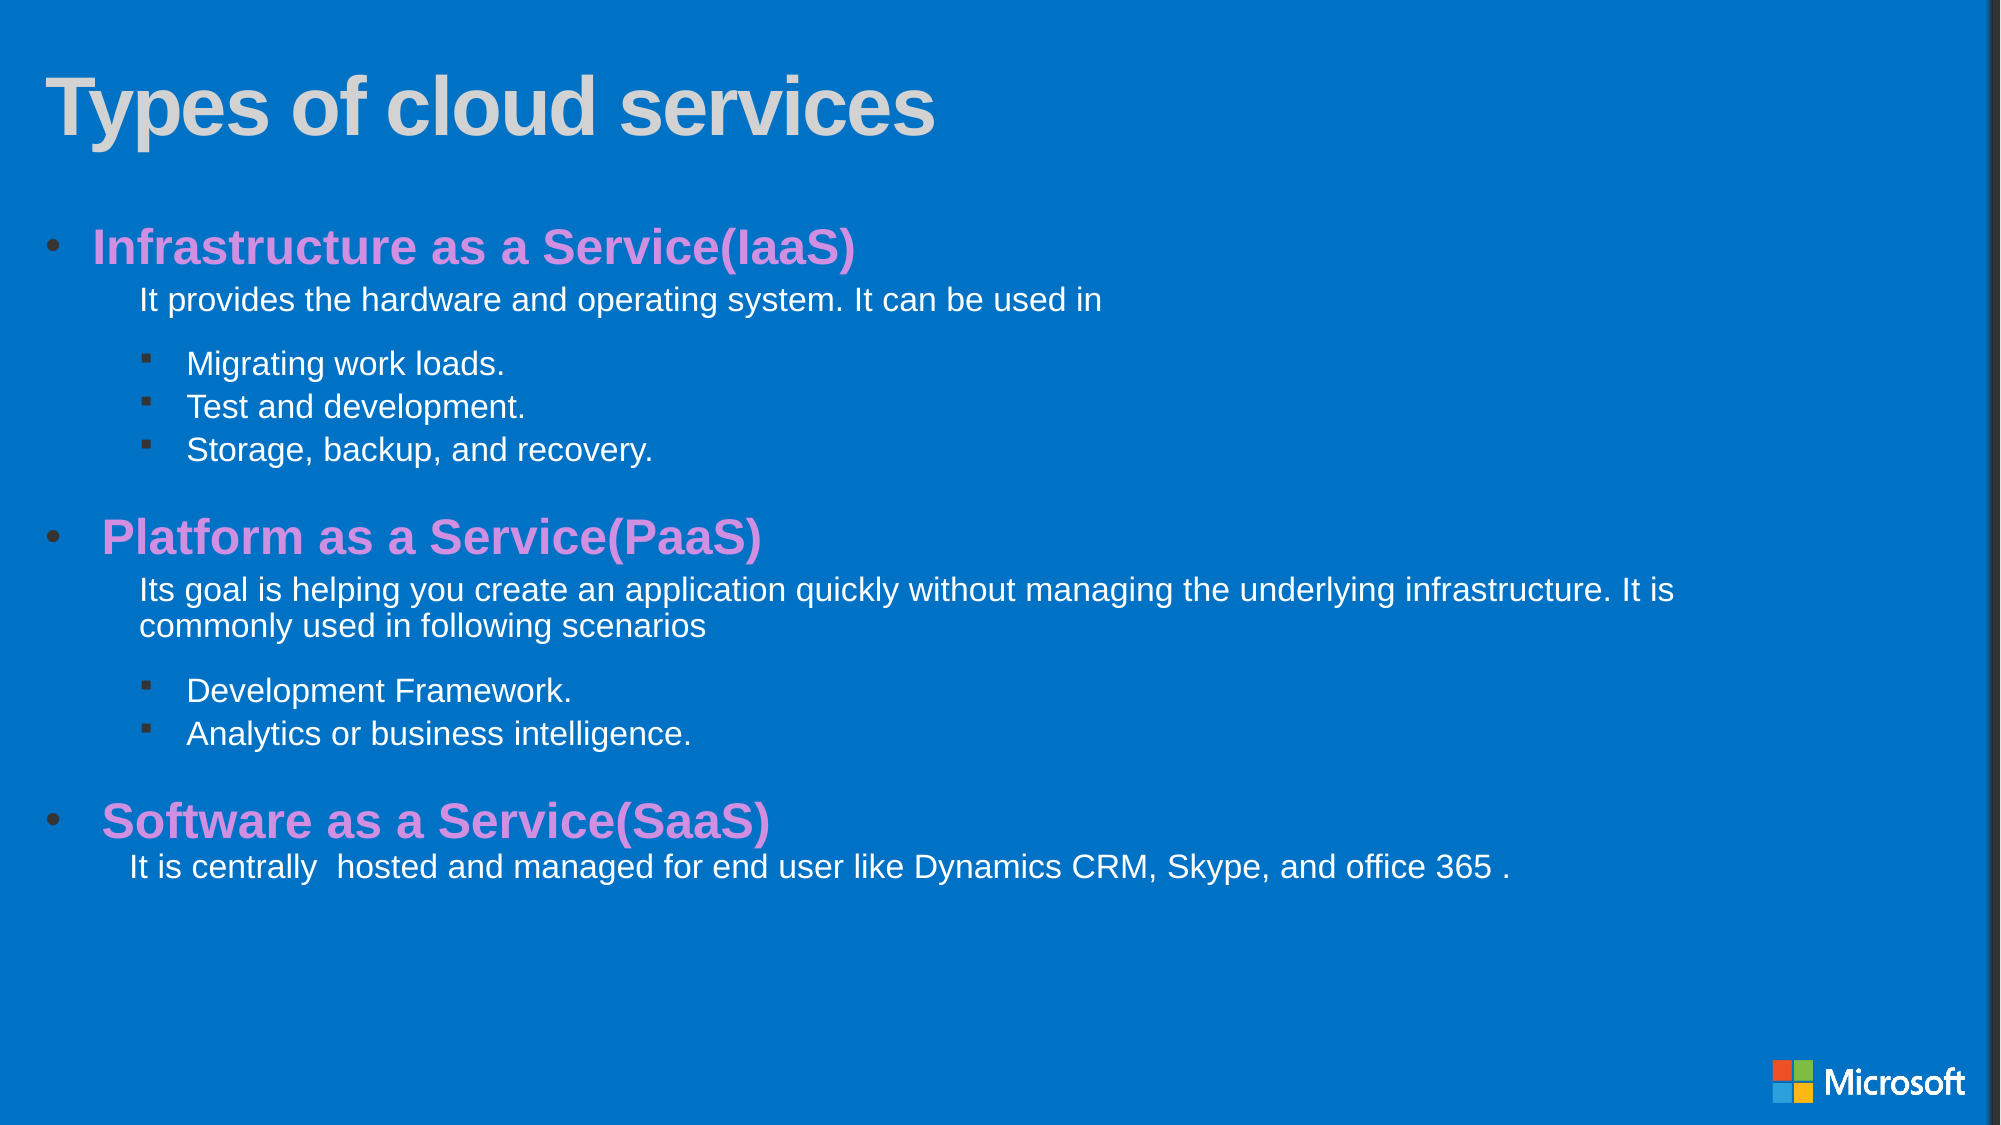

# Types of cloud services
Infrastructure as a Service(IaaS)
It provides the hardware and operating system. It can be used in

Migrating work loads.
Test and development.
Storage, backup, and recovery.

Platform as a Service(PaaS)
Its goal is helping you create an application quickly without managing the underlying infrastructure. It is commonly used in following scenarios

Development Framework.
Analytics or business intelligence.

Software as a Service(SaaS)
It is centrally  hosted and managed for end user like Dynamics CRM, Skype, and office 365 .